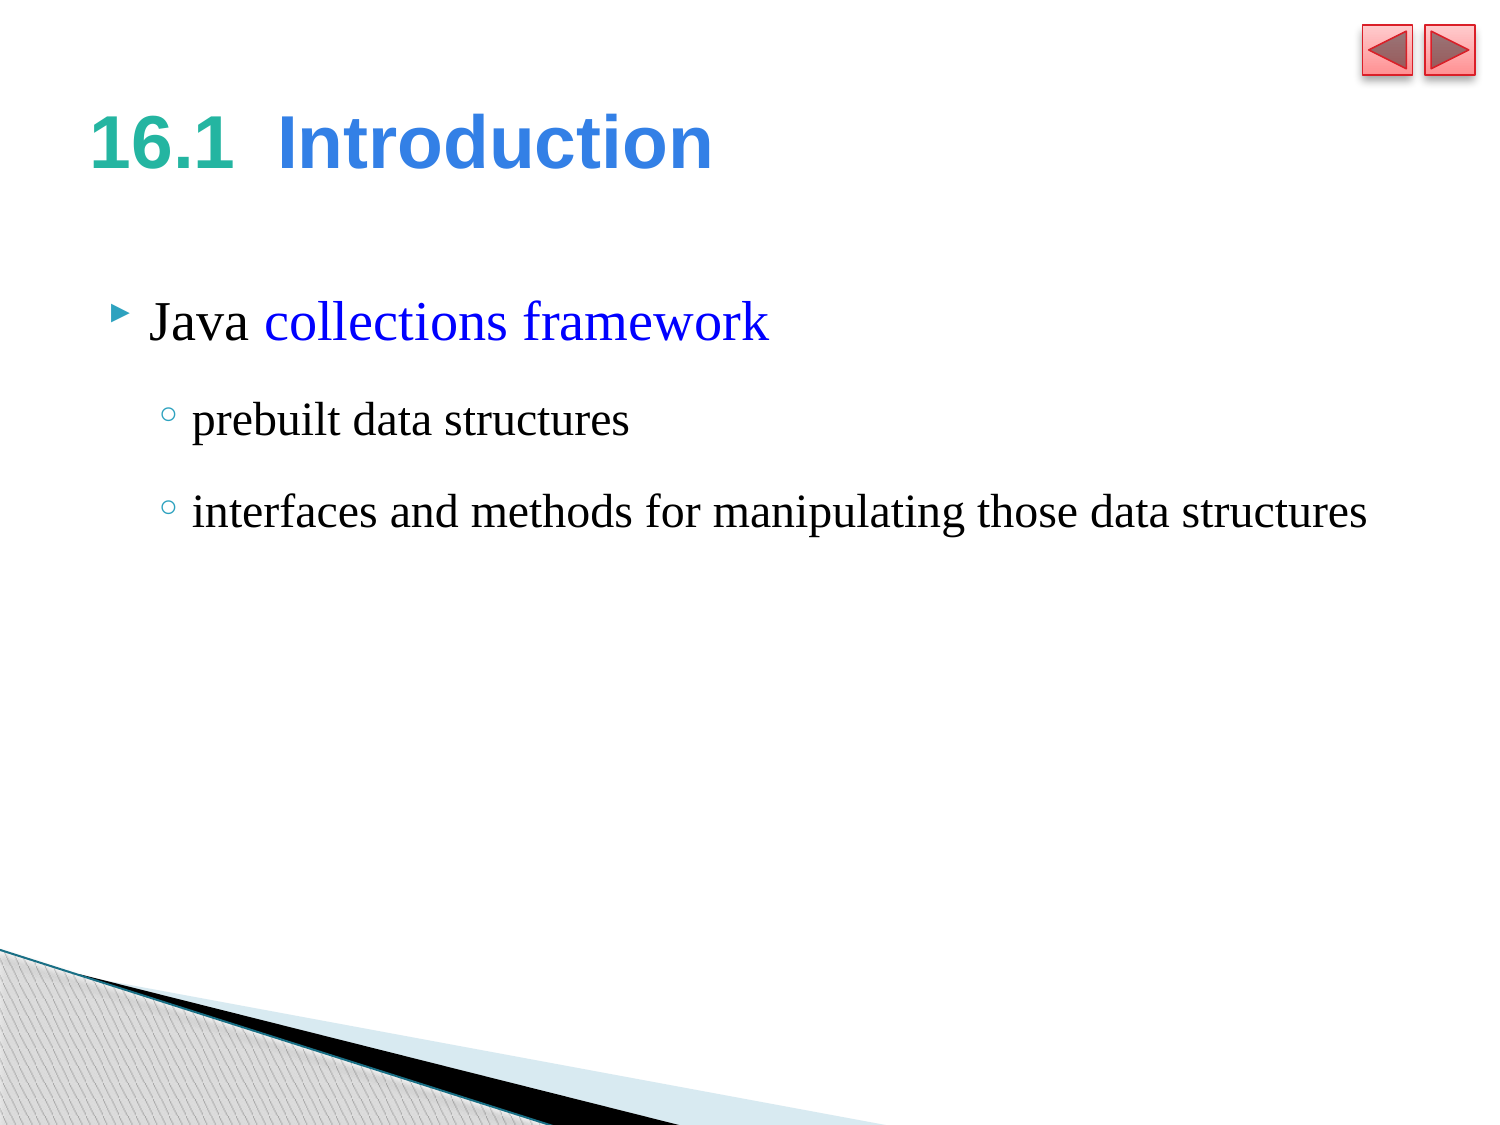

# 16.1  Introduction
Java collections framework
prebuilt data structures
interfaces and methods for manipulating those data structures